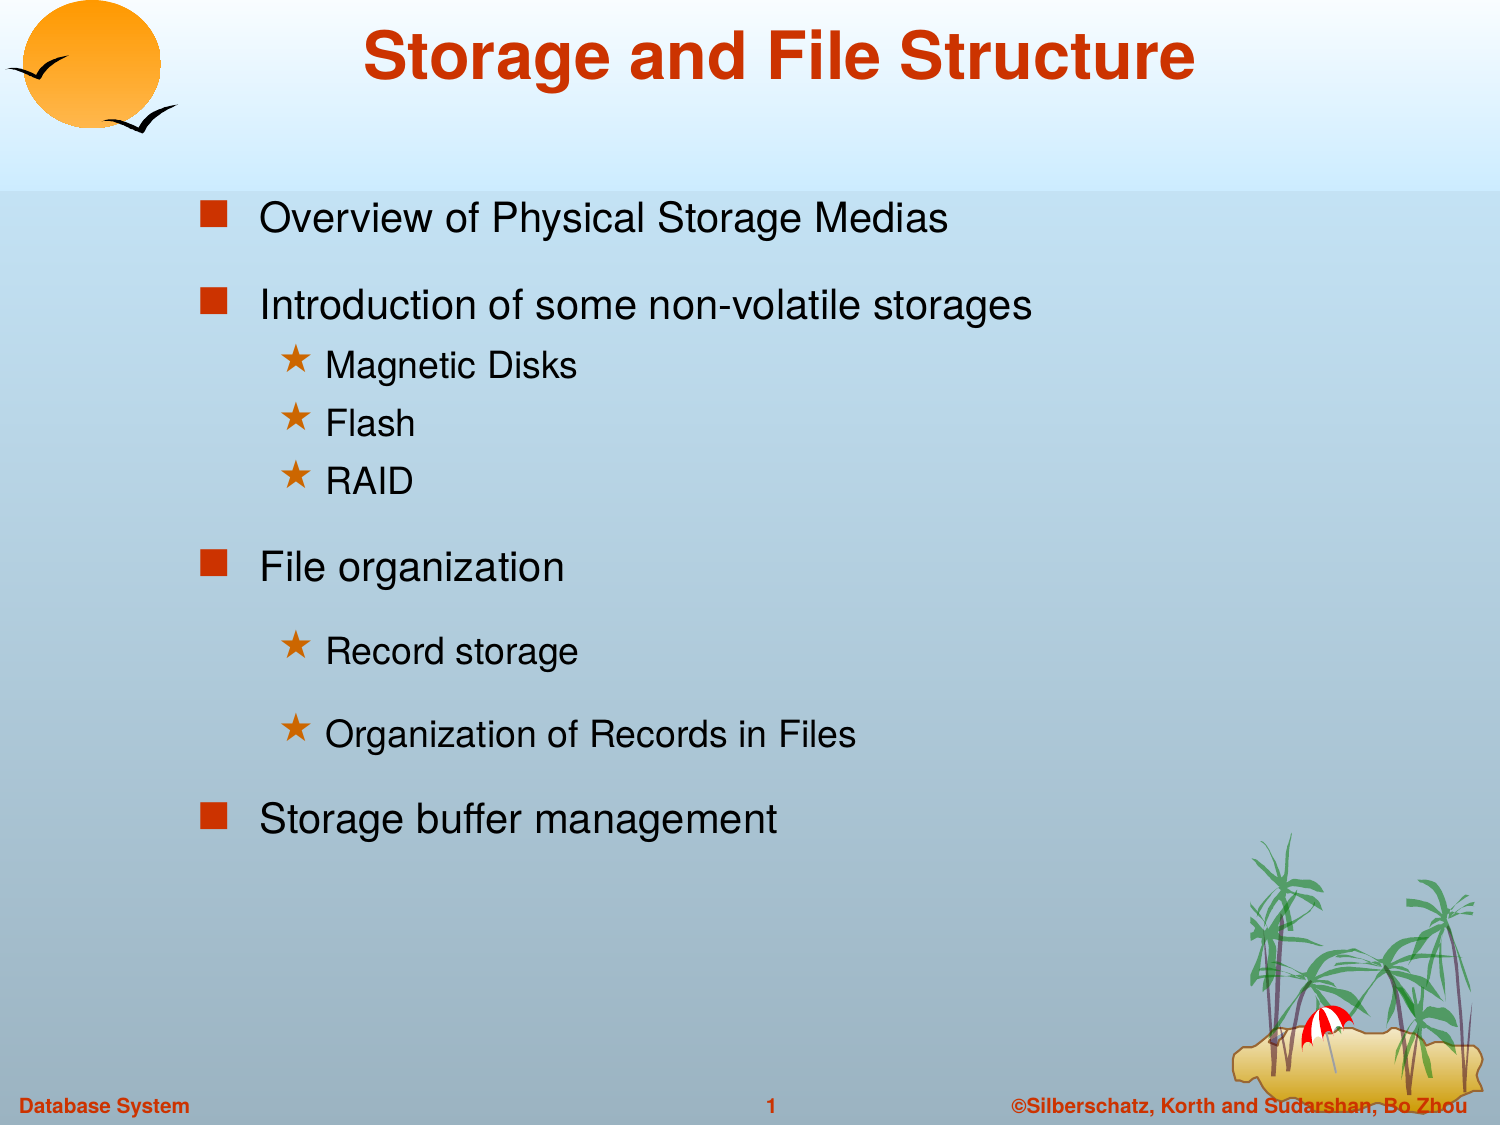

# Storage and File Structure
Overview of Physical Storage Medias
Introduction of some non-volatile storages
Magnetic Disks
Flash
RAID
File organization
Record storage
Organization of Records in Files
Storage buffer management